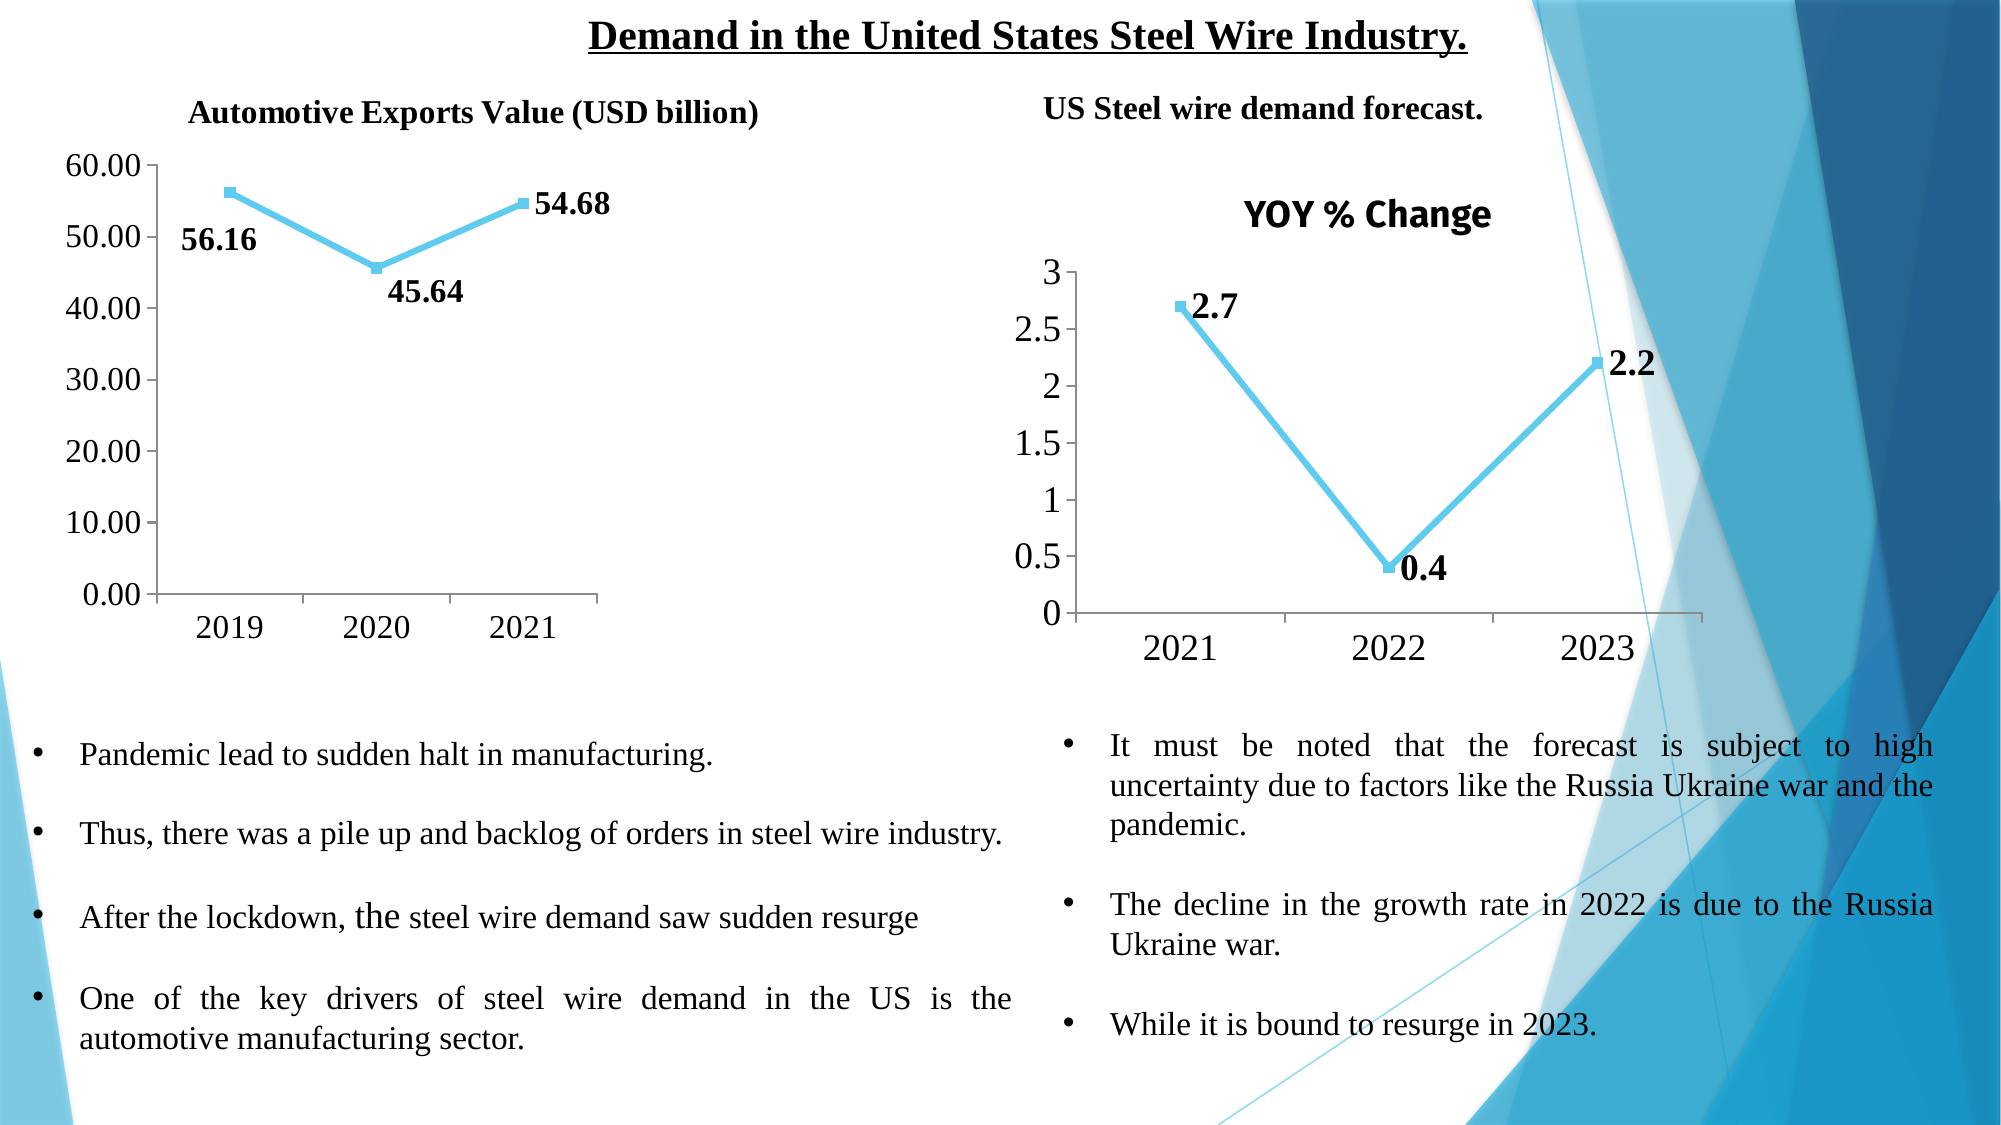

Demand in the United States Steel Wire Industry.

### Chart: Automotive Exports Value (USD billion)

| Category | Export Value |
|---|---|
| 2019 | 56.163760851 |
| 2020 | 45.642595742 |
| 2021 | 54.681914607 |
US Steel wire demand forecast.

### Chart: YOY % Change

| Category | YOY % Change |
|---|---|
| 2021 | 2.7 |
| 2022 | 0.4 |
| 2023 | 2.2 |
It must be noted that the forecast is subject to high uncertainty due to factors like the Russia Ukraine war and the pandemic.

The decline in the growth rate in 2022 is due to the Russia Ukraine war.

While it is bound to resurge in 2023.
Pandemic lead to sudden halt in manufacturing.

Thus, there was a pile up and backlog of orders in steel wire industry.

After the lockdown, the steel wire demand saw sudden resurge

One of the key drivers of steel wire demand in the US is the automotive manufacturing sector.